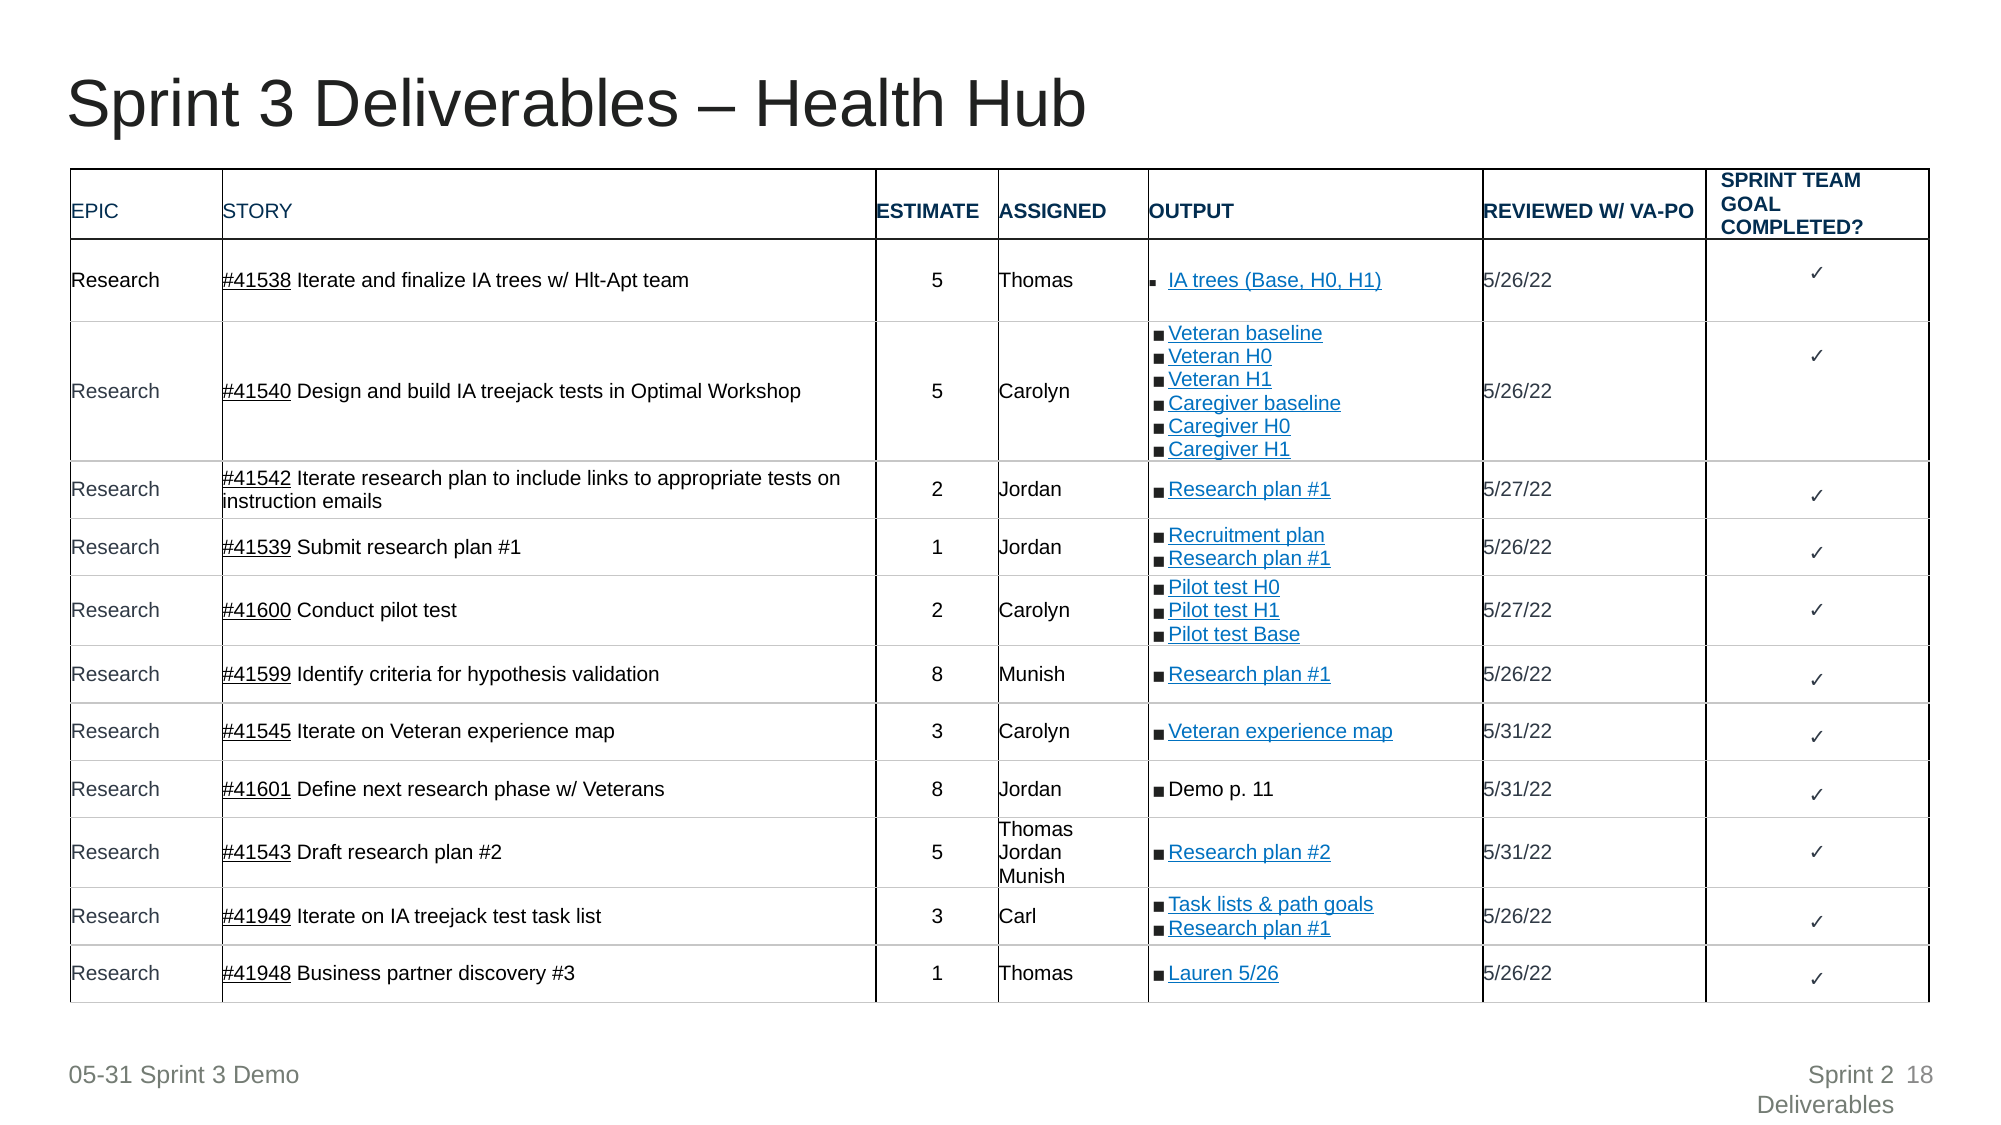

# Sprint 3 Deliverables – Health Hub
| EPIC | STORY | ESTIMATE | ASSIGNED | OUTPUT | REVIEWED W/ VA-PO | SPRINT TEAM GOAL COMPLETED? |
| --- | --- | --- | --- | --- | --- | --- |
| Research | #41538 Iterate and finalize IA trees w/ Hlt-Apt team | 5 | Thomas | IA trees (Base, H0, H1) | 5/26/22 | ✓ |
| Research | #41540 Design and build IA treejack tests in Optimal Workshop | 5 | Carolyn | Veteran baseline Veteran H0 Veteran H1 Caregiver baseline Caregiver H0 Caregiver H1 | 5/26/22 | ✓ |
| Research | #41542 Iterate research plan to include links to appropriate tests on instruction emails | 2 | Jordan | Research plan #1 | 5/27/22 | ✓ |
| Research | #41539 Submit research plan #1 | 1 | Jordan | Recruitment plan Research plan #1 | 5/26/22 | ✓ |
| Research | #41600 Conduct pilot test | 2 | Carolyn | Pilot test H0 Pilot test H1 Pilot test Base | 5/27/22 | ✓ |
| Research | #41599 Identify criteria for hypothesis validation | 8 | Munish | Research plan #1 | 5/26/22 | ✓ |
| Research | #41545 Iterate on Veteran experience map | 3 | Carolyn | Veteran experience map | 5/31/22 | ✓ |
| Research | #41601 Define next research phase w/ Veterans | 8 | Jordan | Demo p. 11 | 5/31/22 | ✓ |
| Research | #41543 Draft research plan #2 | 5 | Thomas Jordan Munish | Research plan #2 | 5/31/22 | ✓ |
| Research | #41949 Iterate on IA treejack test task list | 3 | Carl | Task lists & path goals Research plan #1 | 5/26/22 | ✓ |
| Research | #41948 Business partner discovery #3 | 1 | Thomas | Lauren 5/26 | 5/26/22 | ✓ |
18
05-31 Sprint 3 Demo
Sprint 2 Deliverables